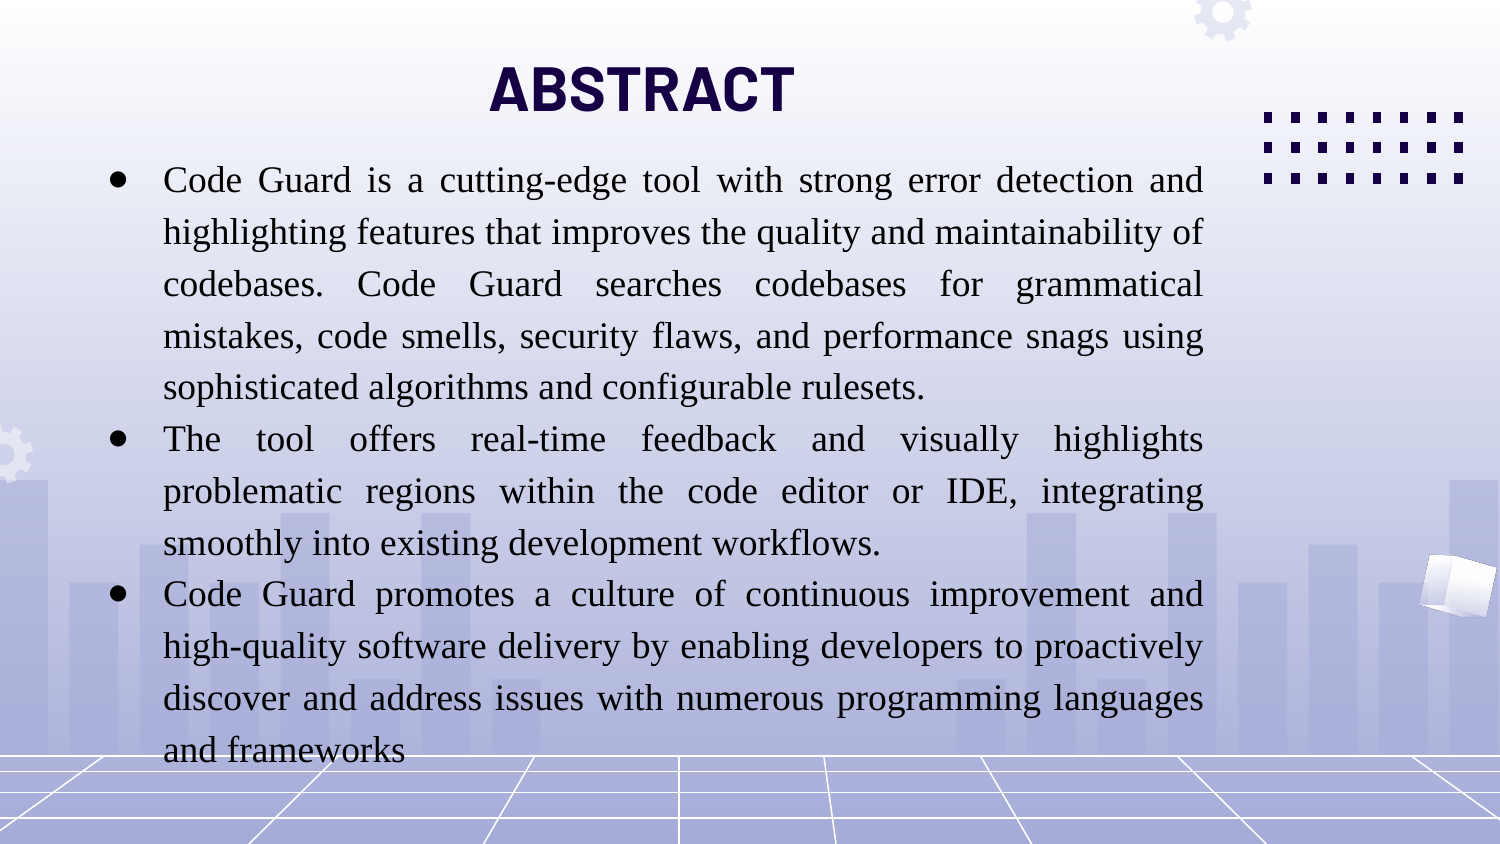

ABSTRACT
Code Guard is a cutting-edge tool with strong error detection and highlighting features that improves the quality and maintainability of codebases. Code Guard searches codebases for grammatical mistakes, code smells, security flaws, and performance snags using sophisticated algorithms and configurable rulesets.
The tool offers real-time feedback and visually highlights problematic regions within the code editor or IDE, integrating smoothly into existing development workflows.
Code Guard promotes a culture of continuous improvement and high-quality software delivery by enabling developers to proactively discover and address issues with numerous programming languages and frameworks